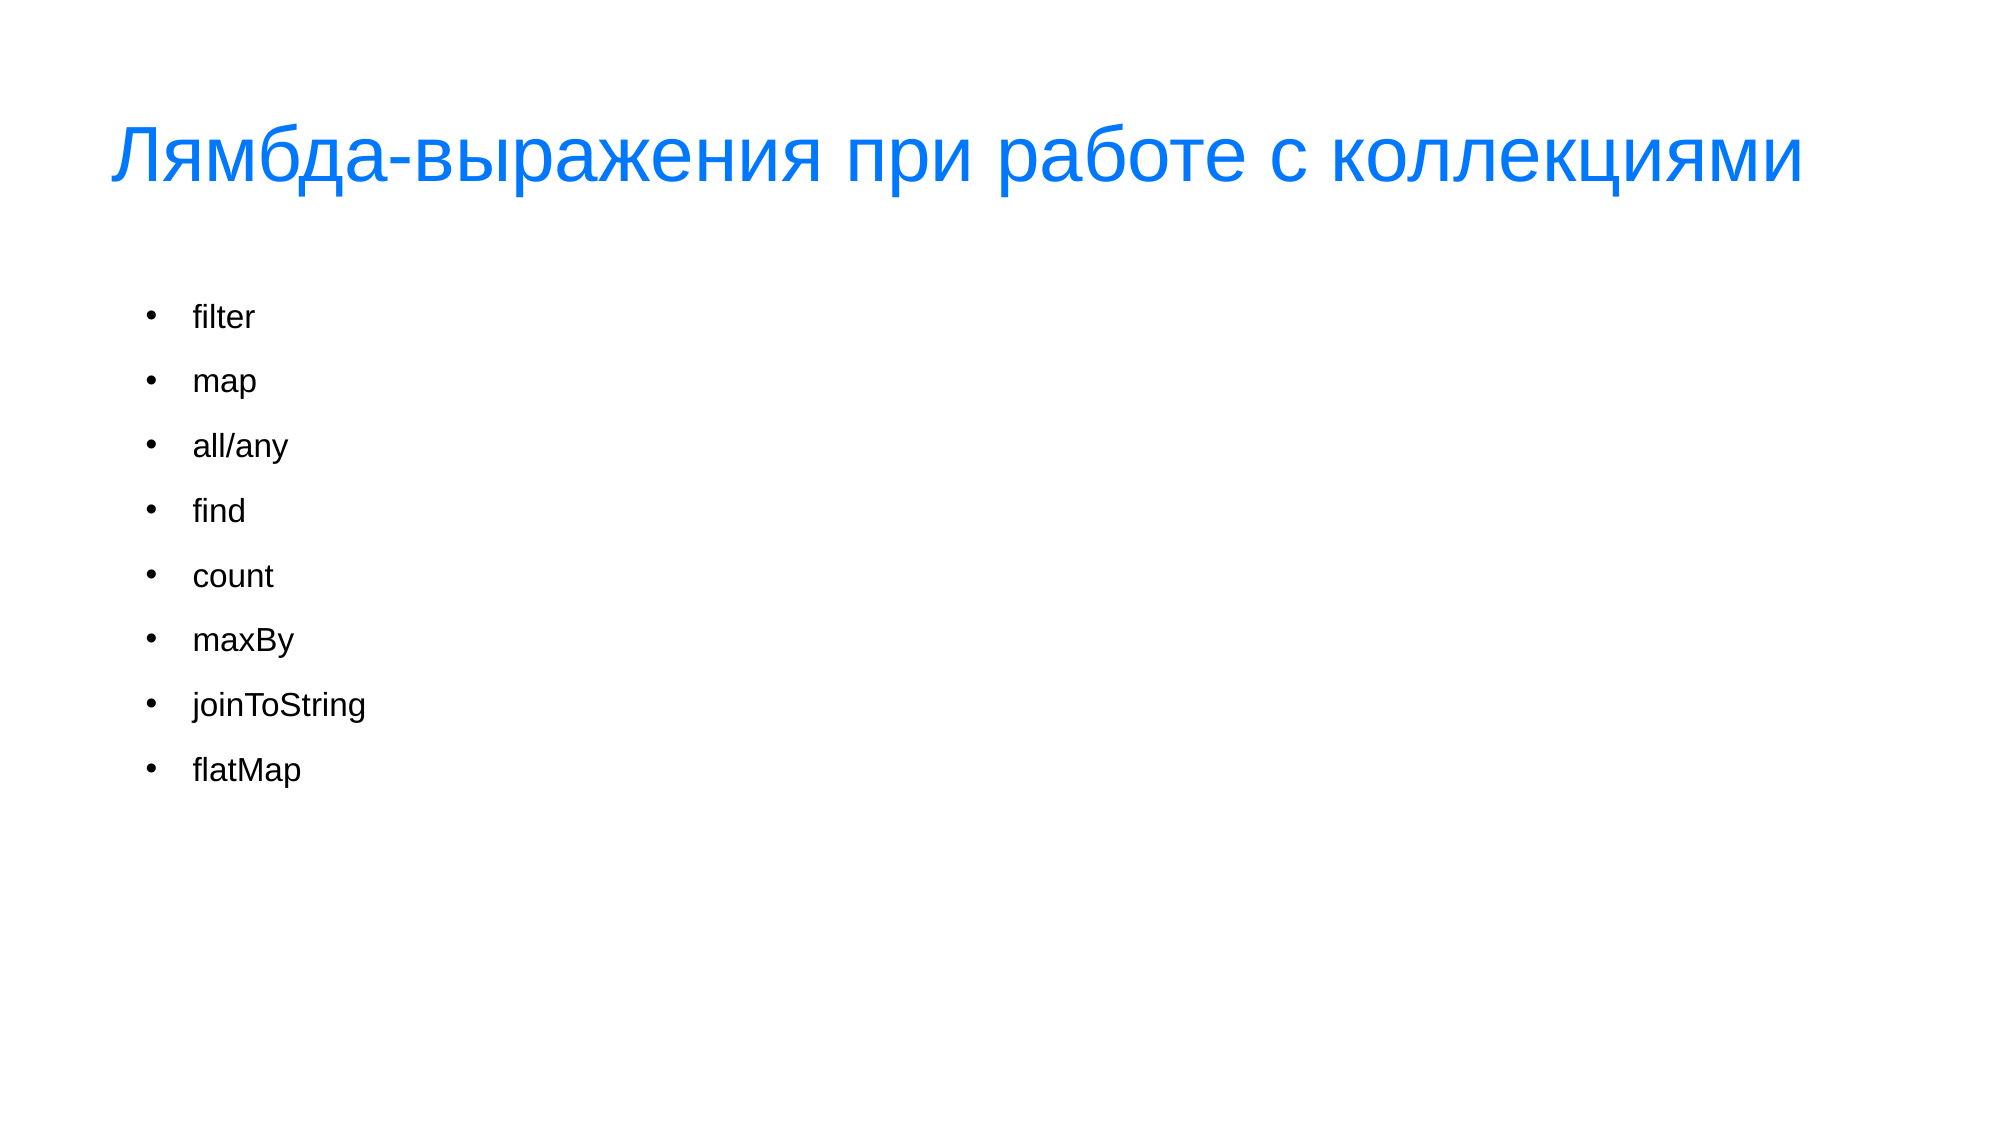

# Лямбда-выражения при работе с коллекциями
filter
map
all/any
find
count
maxBy
joinToString
flatMap